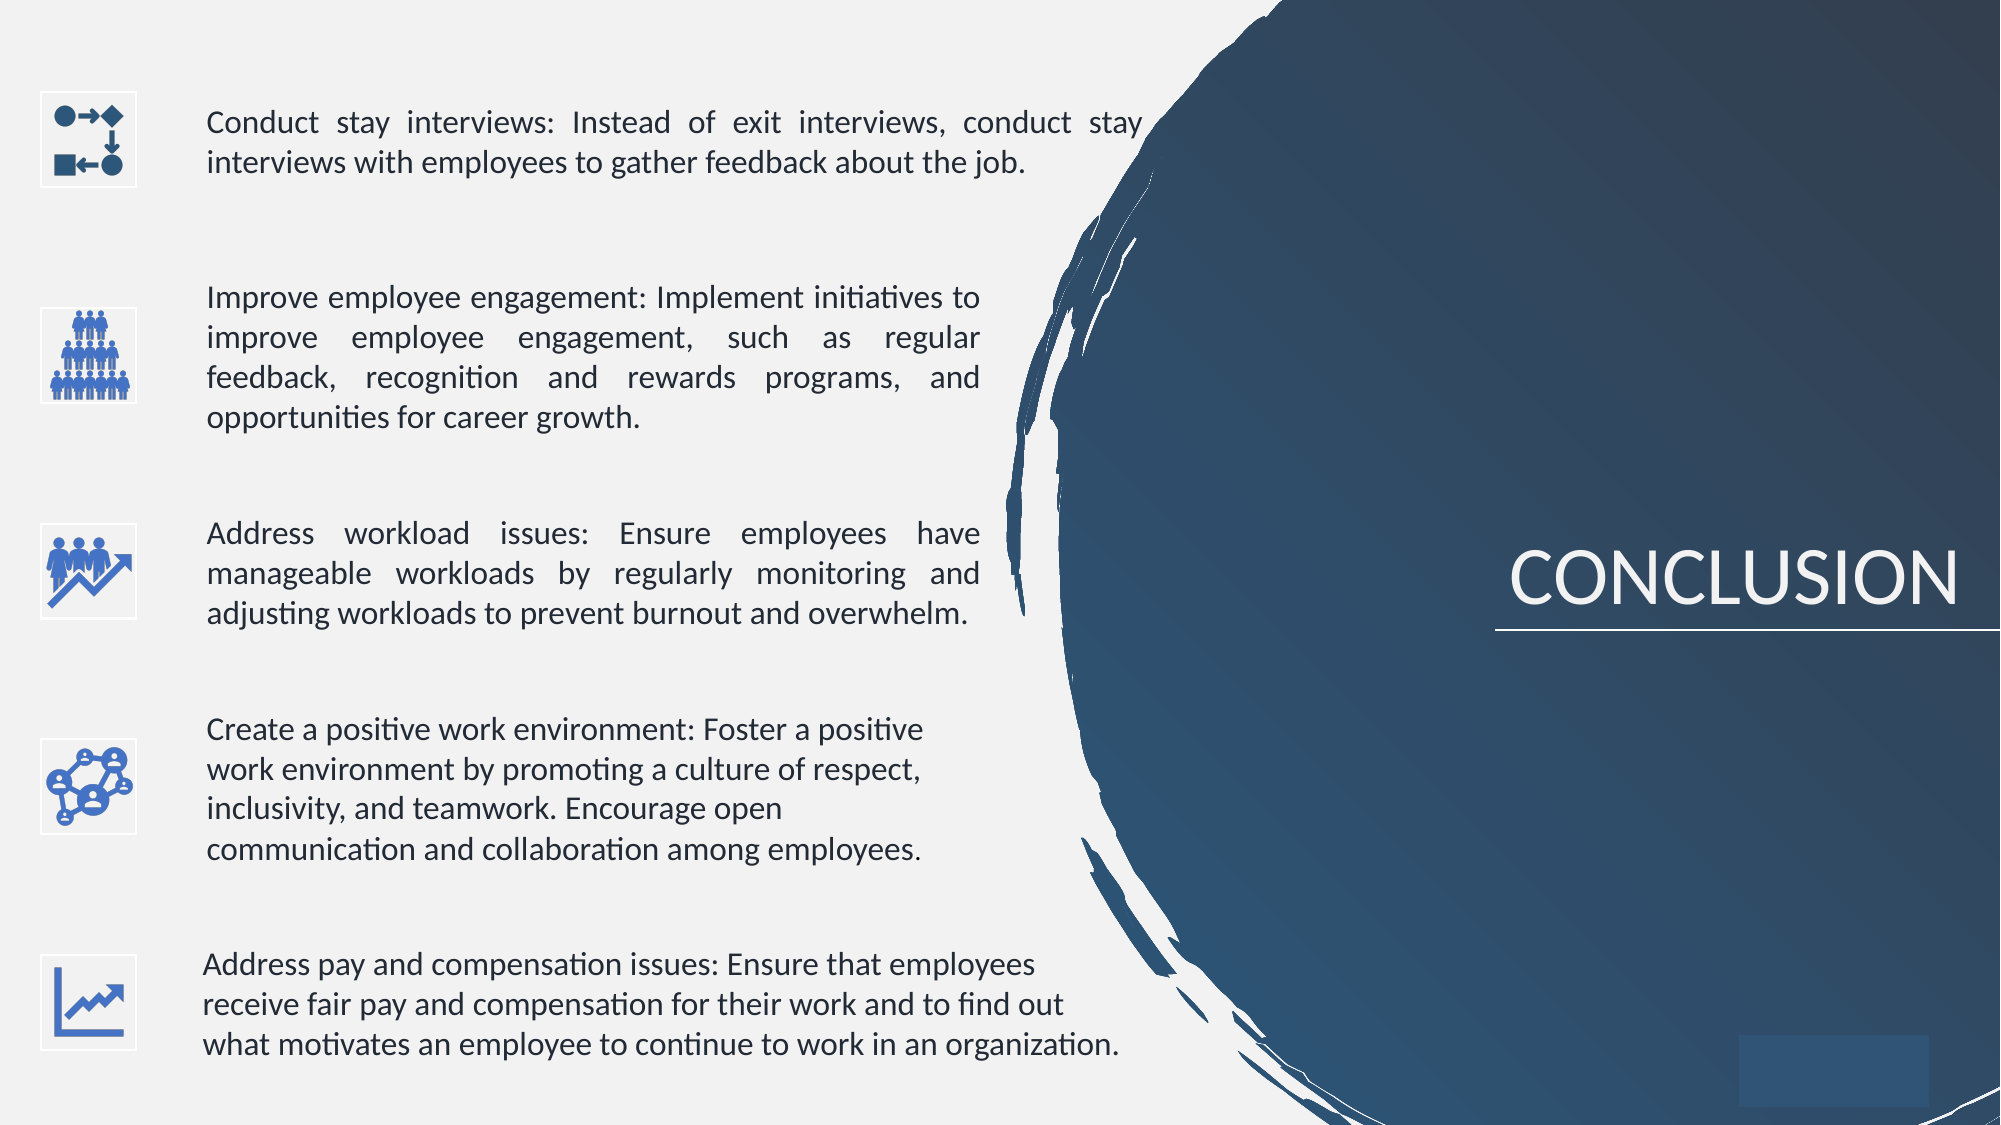

Conduct stay interviews: Instead of exit interviews, conduct stay interviews with employees to gather feedback about the job.

Improve employee engagement: Implement initiatives to improve employee engagement, such as regular feedback, recognition and rewards programs, and opportunities for career growth.

Address workload issues: Ensure employees have manageable workloads by regularly monitoring and adjusting workloads to prevent burnout and overwhelm.
CONCLUSION

Create a positive work environment: Foster a positive work environment by promoting a culture of respect, inclusivity, and teamwork. Encourage open communication and collaboration among employees.

Address pay and compensation issues: Ensure that employees receive fair pay and compensation for their work and to find out what motivates an employee to continue to work in an organization.